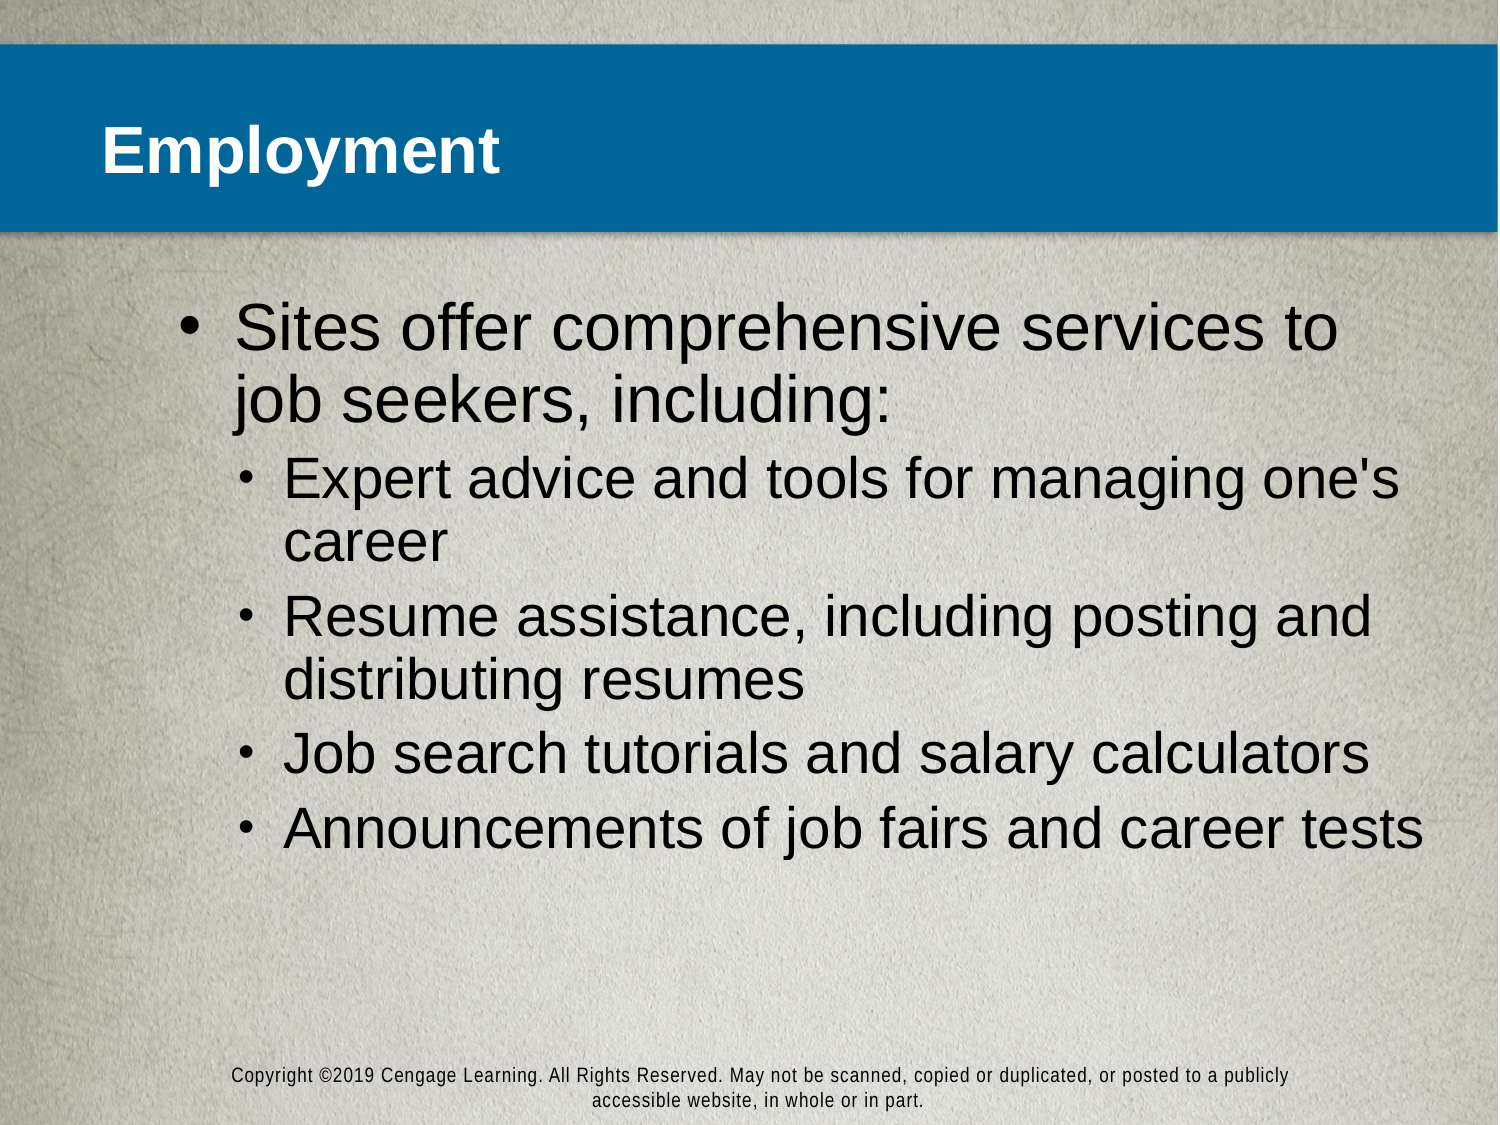

# Employment
Sites offer comprehensive services to job seekers, including:
Expert advice and tools for managing one's career
Resume assistance, including posting and distributing resumes
Job search tutorials and salary calculators
Announcements of job fairs and career tests